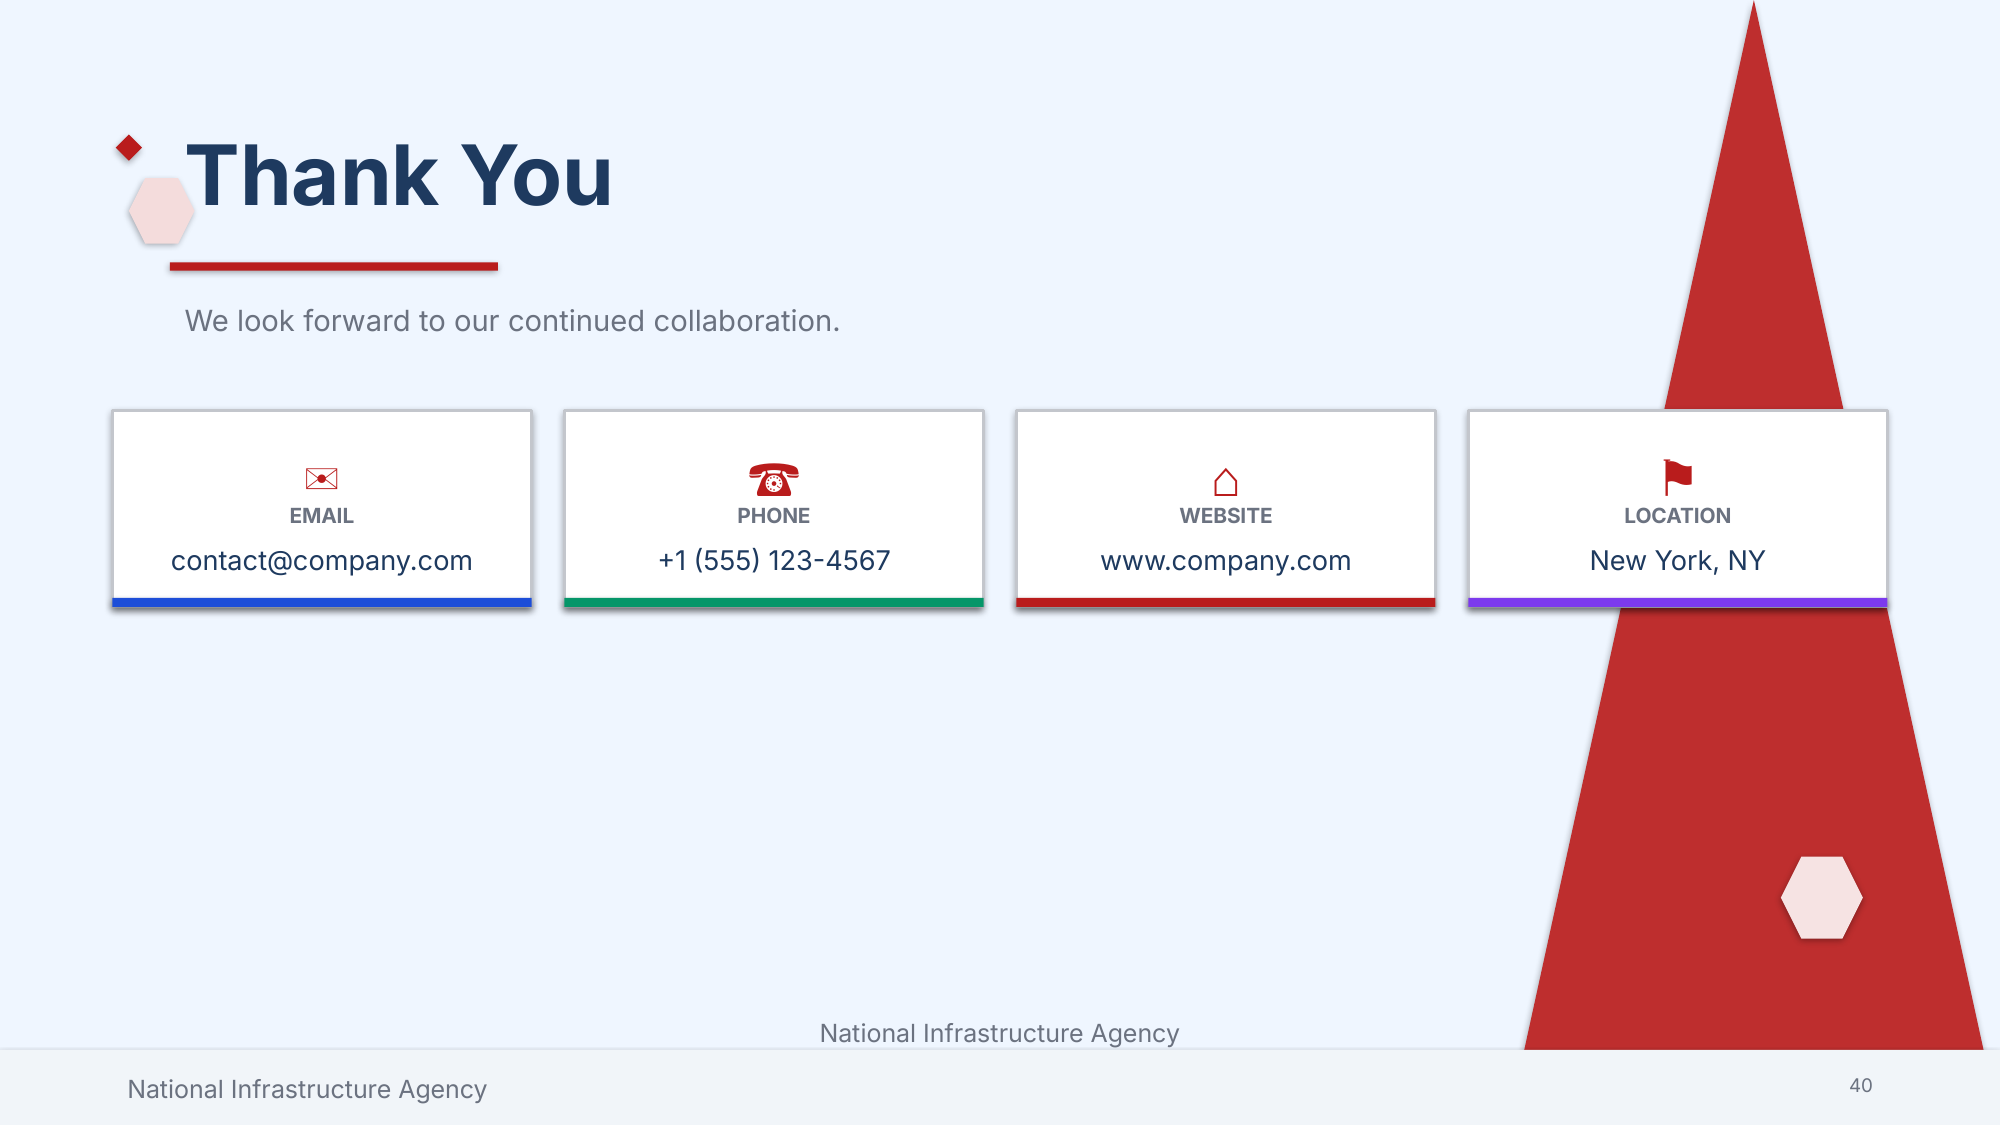

Thank You

We look forward to our continued collaboration.

✉
☎
⌂
⚑
EMAIL
PHONE
WEBSITE
LOCATION
contact@company.com
+1 (555) 123-4567
www.company.com
New York, NY

National Infrastructure Agency

National Infrastructure Agency
40